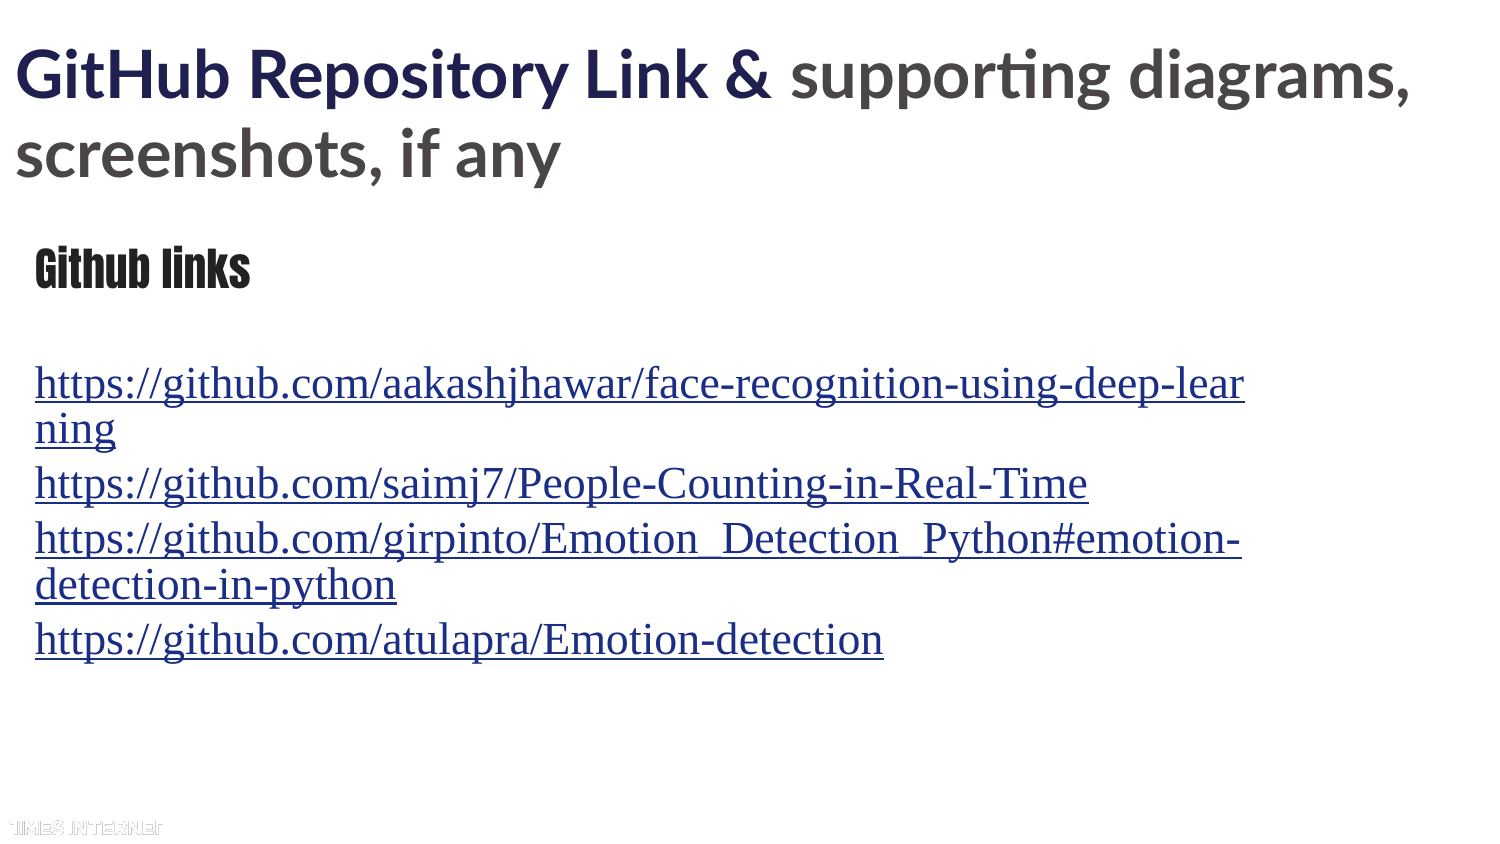

GitHub Repository Link & supporting diagrams, screenshots, if any
Github links

https://github.com/aakashjhawar/face-recognition-using-deep-learning
https://github.com/saimj7/People-Counting-in-Real-Time
https://github.com/girpinto/Emotion_Detection_Python#emotion-detection-in-python
https://github.com/atulapra/Emotion-detection